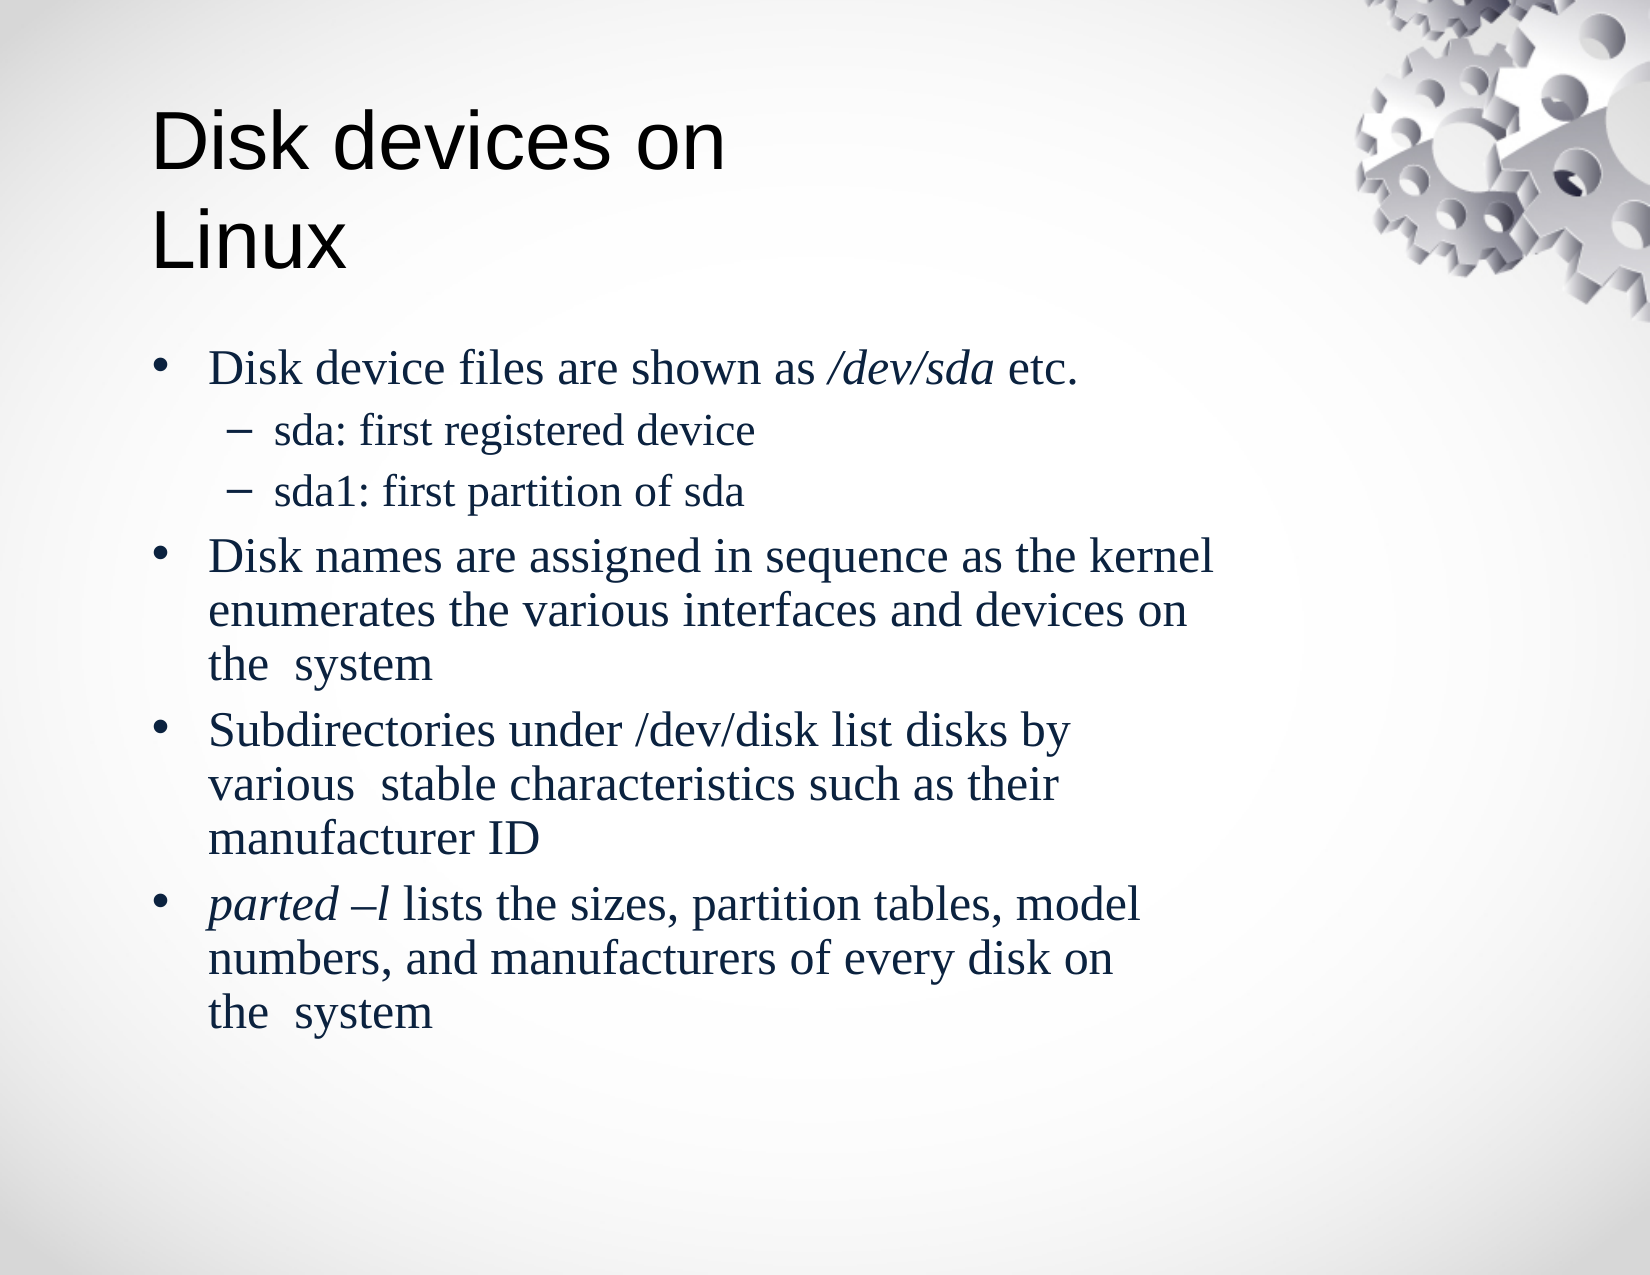

# Disk devices on Linux
Disk device files are shown as /dev/sda etc.
sda: first registered device
sda1: first partition of sda
Disk names are assigned in sequence as the kernel  enumerates the various interfaces and devices on the  system
Subdirectories under /dev/disk list disks by various  stable characteristics such as their manufacturer ID
parted –l lists the sizes, partition tables, model  numbers, and manufacturers of every disk on the  system